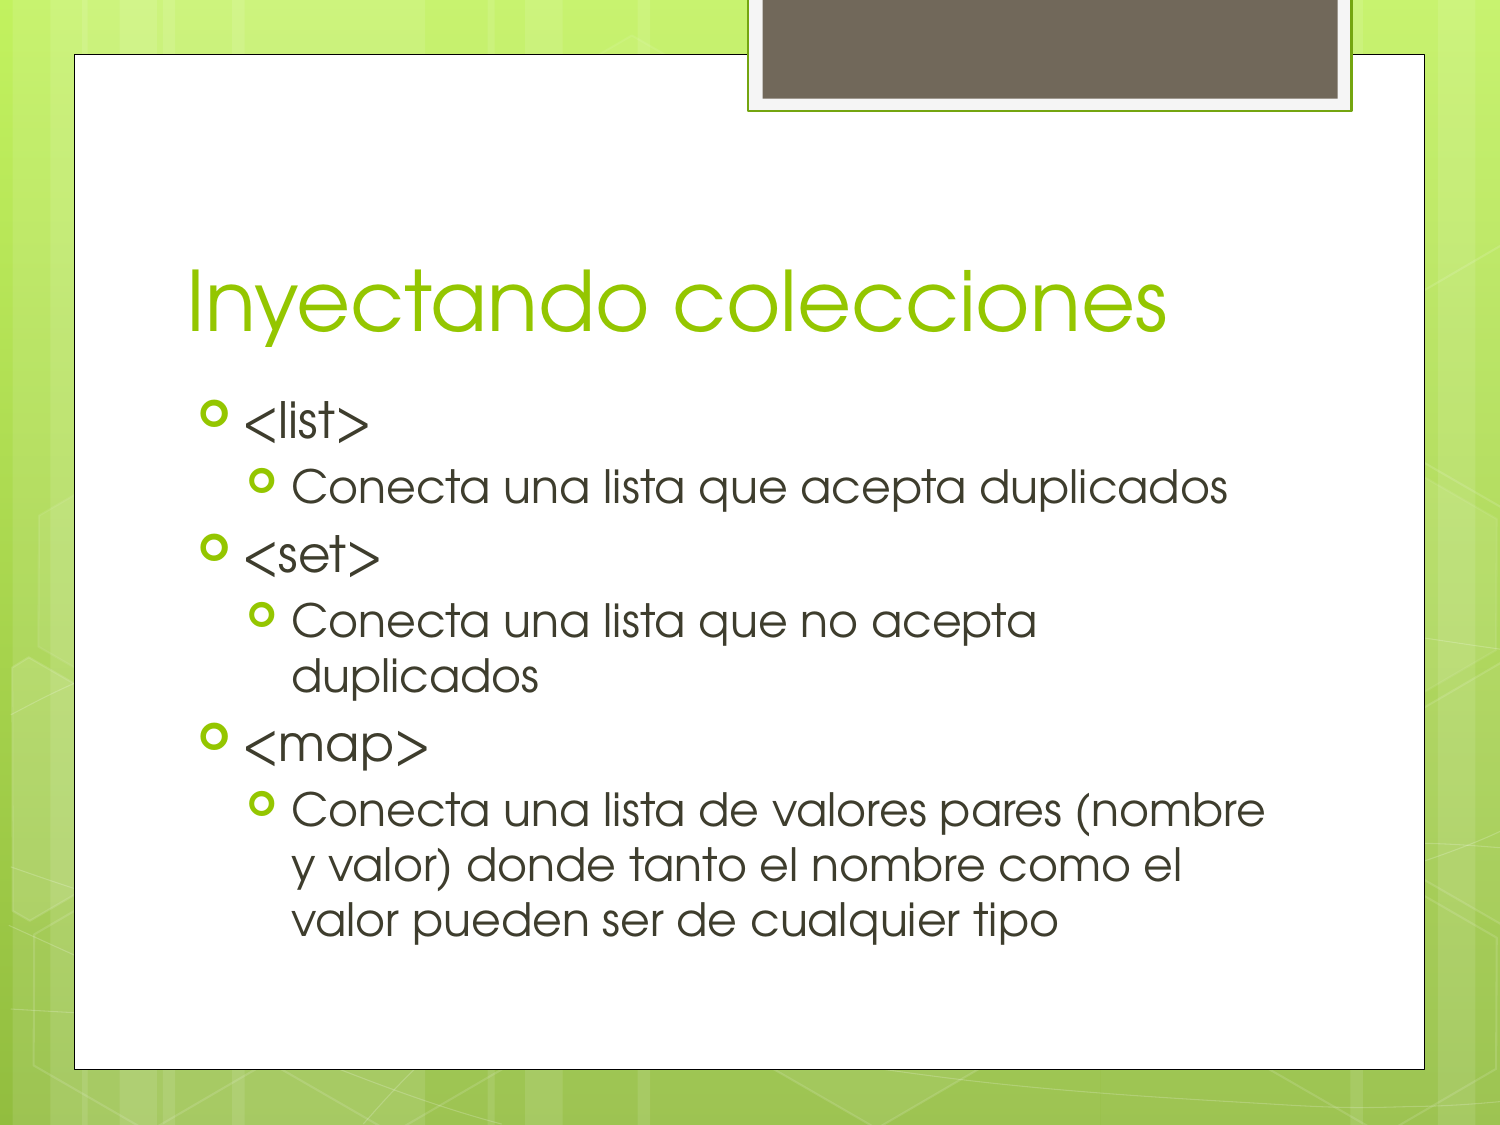

# Inyectando colecciones
<list>
Conecta una lista que acepta duplicados
<set>
Conecta una lista que no acepta duplicados
<map>
Conecta una lista de valores pares (nombre y valor) donde tanto el nombre como el valor pueden ser de cualquier tipo